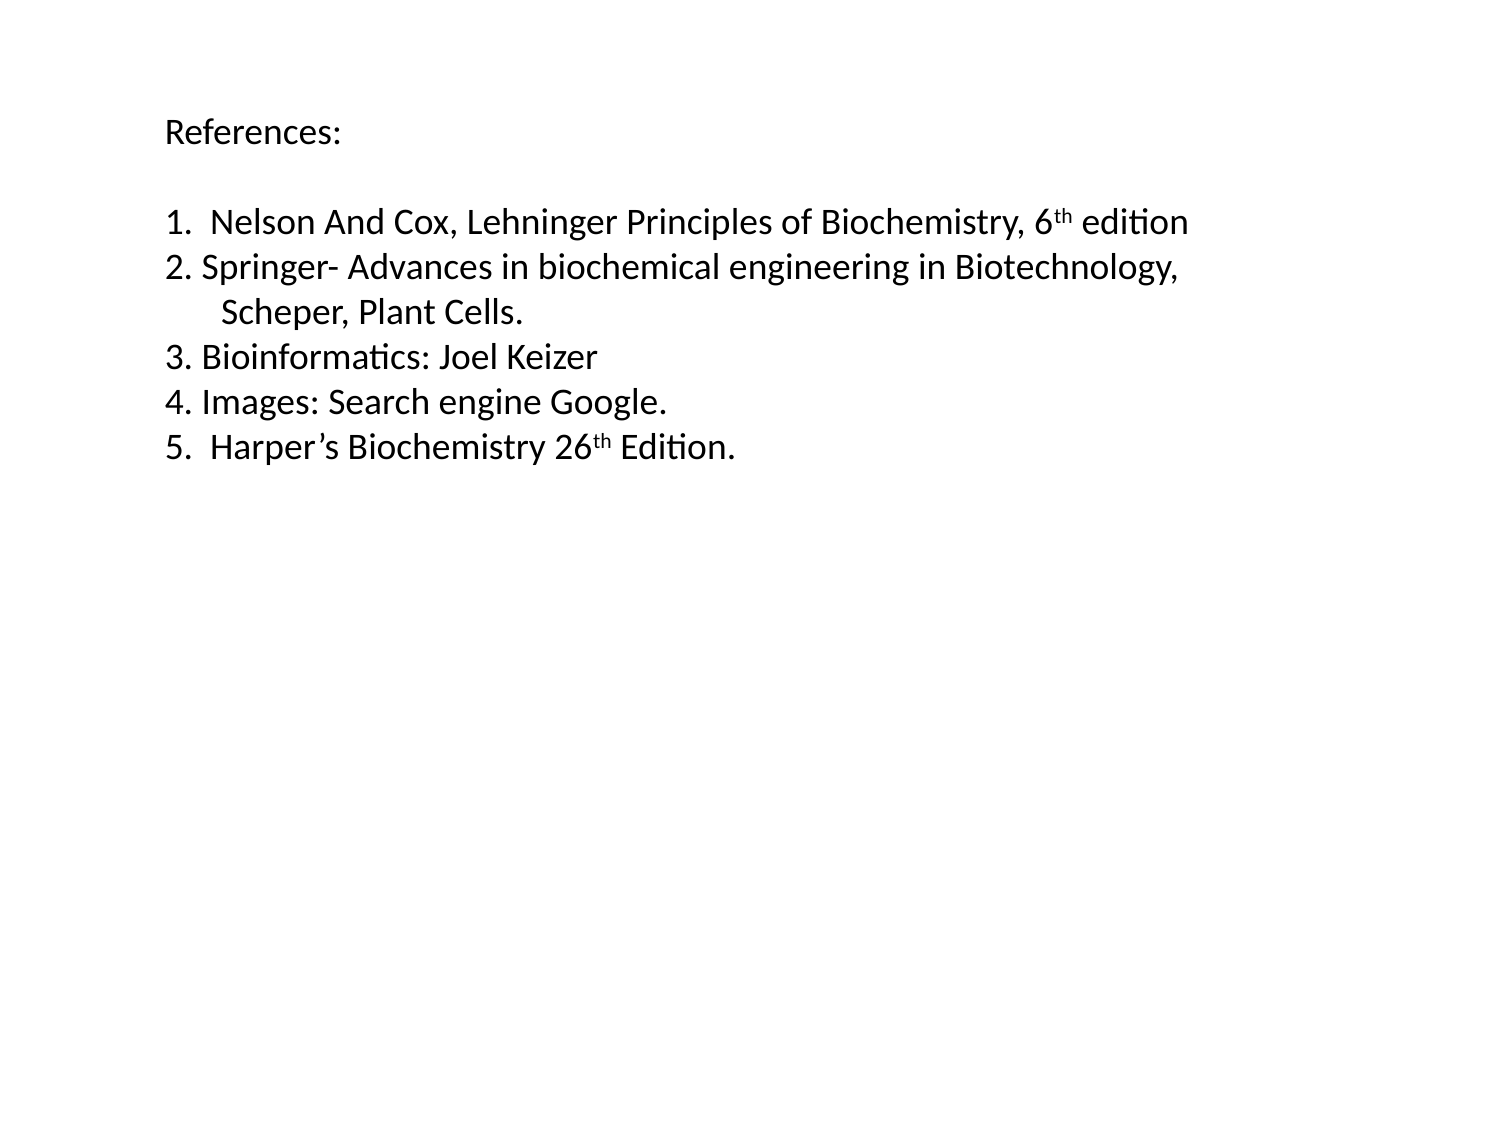

References:

1.  Nelson And Cox, Lehninger Principles of Biochemistry, 6th edition
2. Springer- Advances in biochemical engineering in Biotechnology, Scheper, Plant Cells.
3. Bioinformatics: Joel Keizer
4. Images: Search engine Google.
5.  Harper’s Biochemistry 26th Edition.